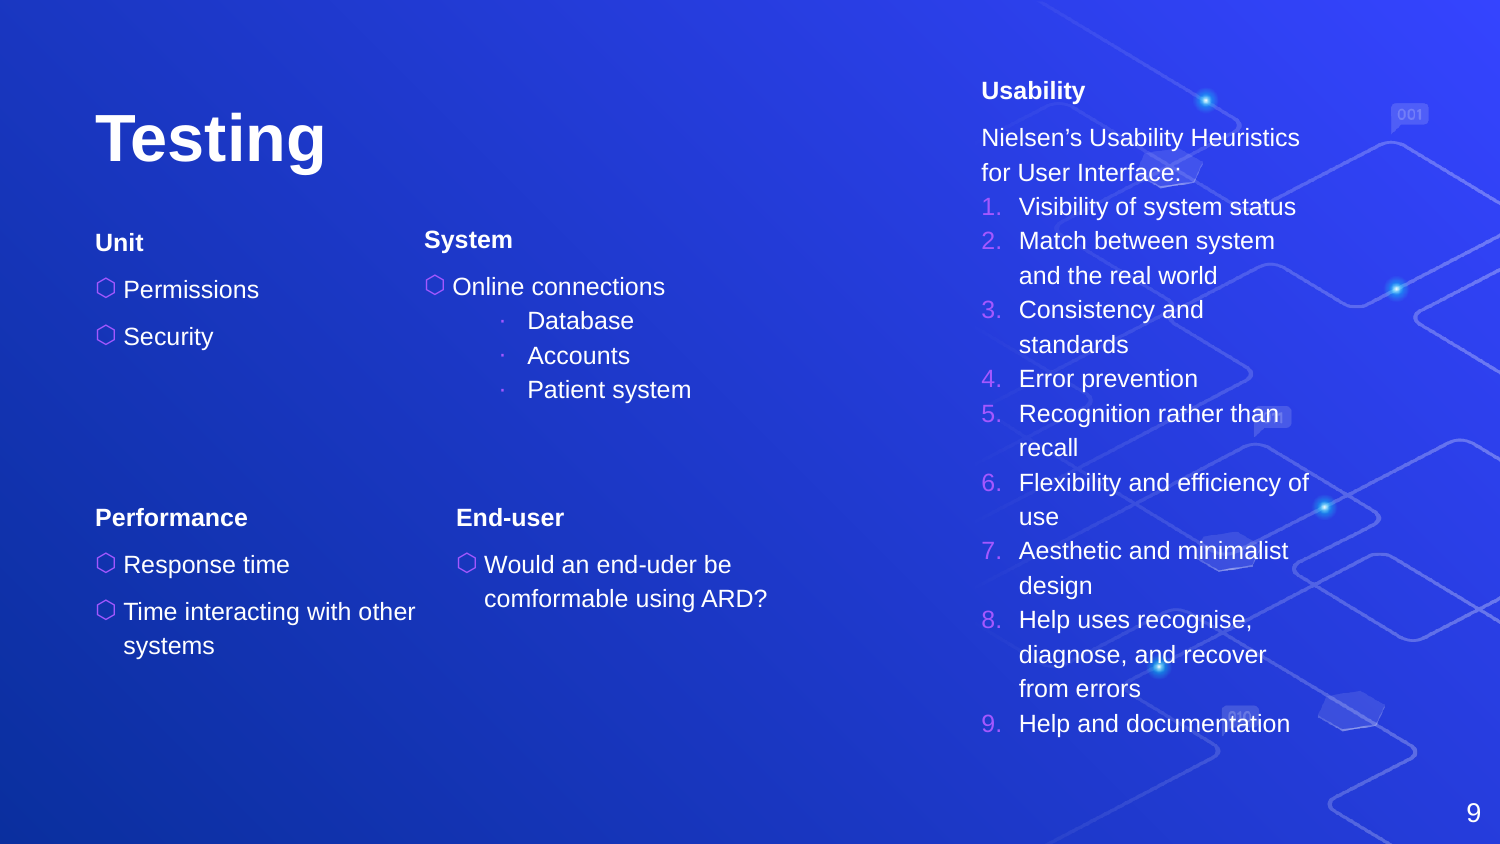

# Testing
Usability
Nielsen’s Usability Heuristics for User Interface:
Visibility of system status
Match between system and the real world
Consistency and standards
Error prevention
Recognition rather than recall
Flexibility and efficiency of use
Aesthetic and minimalist design
Help uses recognise, diagnose, and recover from errors
Help and documentation

System
Online connections
Database
Accounts
Patient system

Unit
Permissions
Security
Performance
Response time
Time interacting with other systems

End-user
Would an end-uder be comformable using ARD?
9